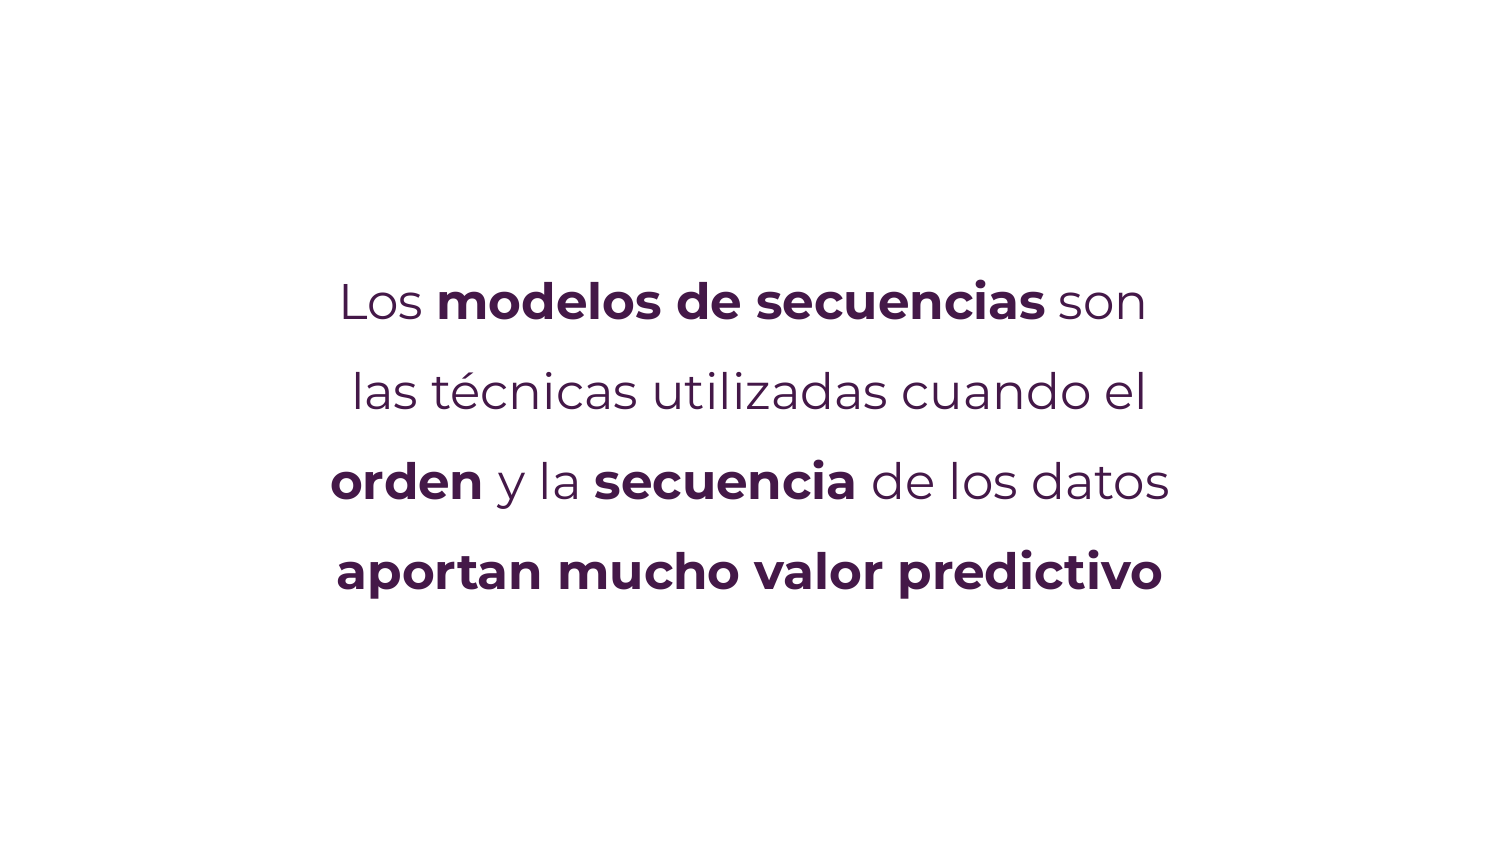

Los modelos de secuencias son
las técnicas utilizadas cuando el orden y la secuencia de los datos aportan mucho valor predictivo